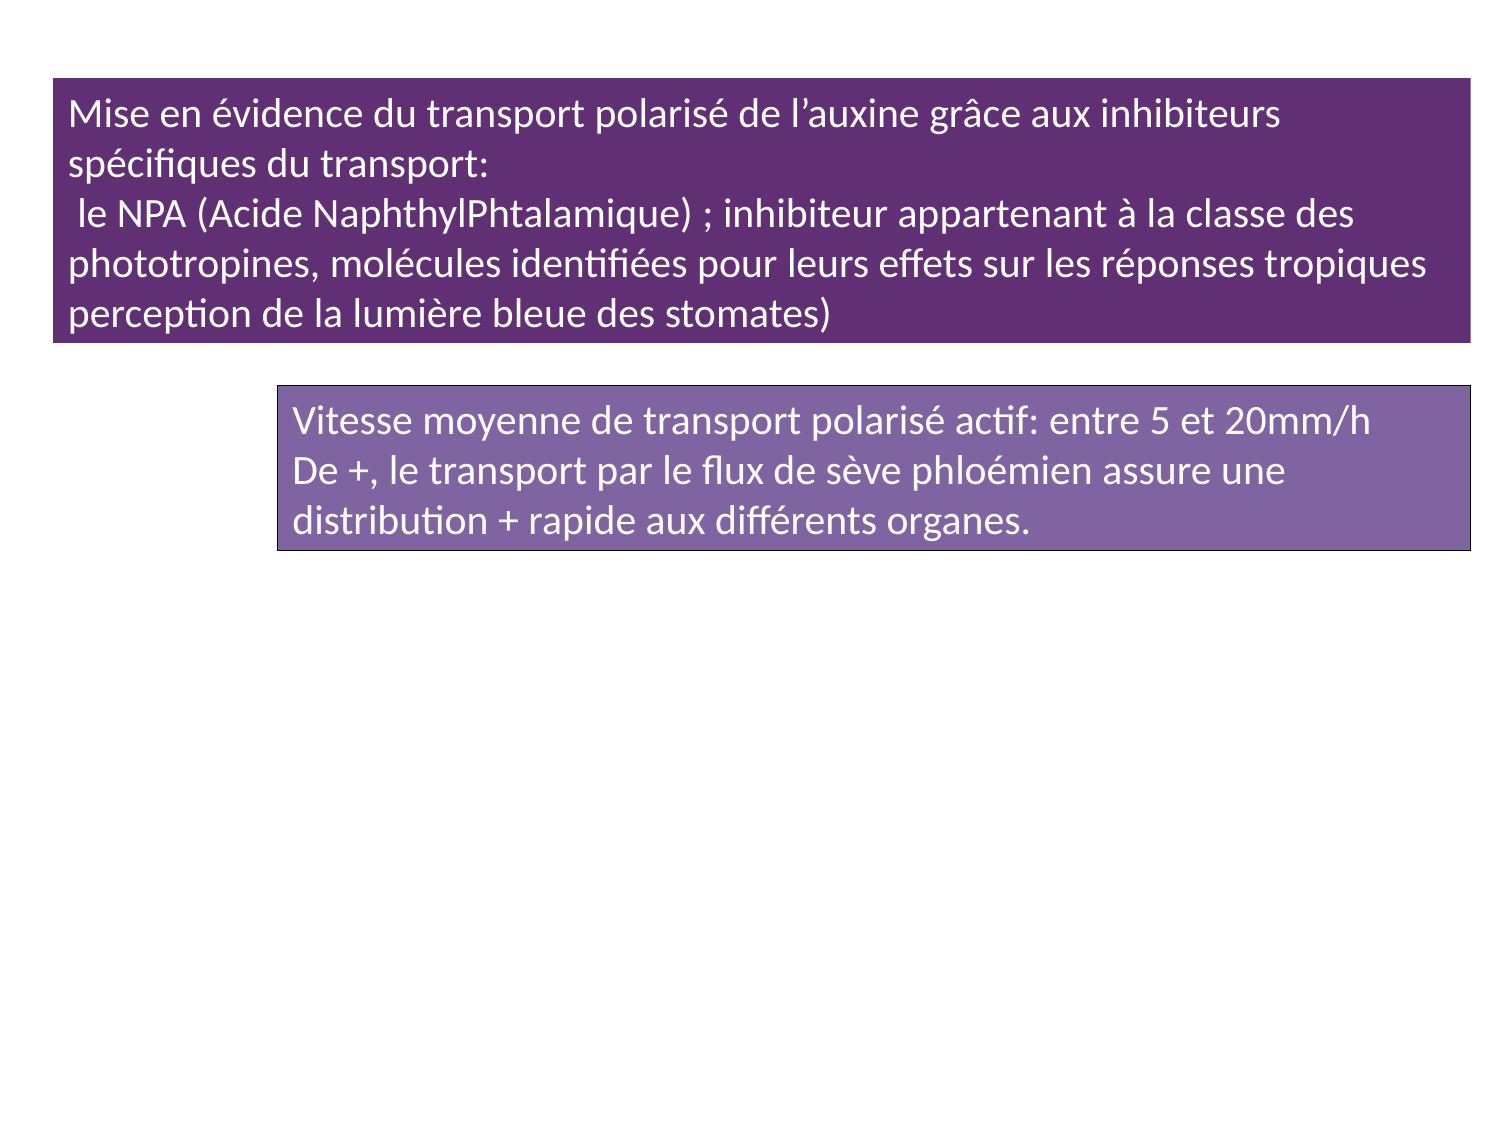

Mise en évidence du transport polarisé de l’auxine grâce aux inhibiteurs spécifiques du transport:
 le NPA (Acide NaphthylPhtalamique) ; inhibiteur appartenant à la classe des phototropines, molécules identifiées pour leurs effets sur les réponses tropiques perception de la lumière bleue des stomates)
Vitesse moyenne de transport polarisé actif: entre 5 et 20mm/h
De +, le transport par le flux de sève phloémien assure une distribution + rapide aux différents organes.